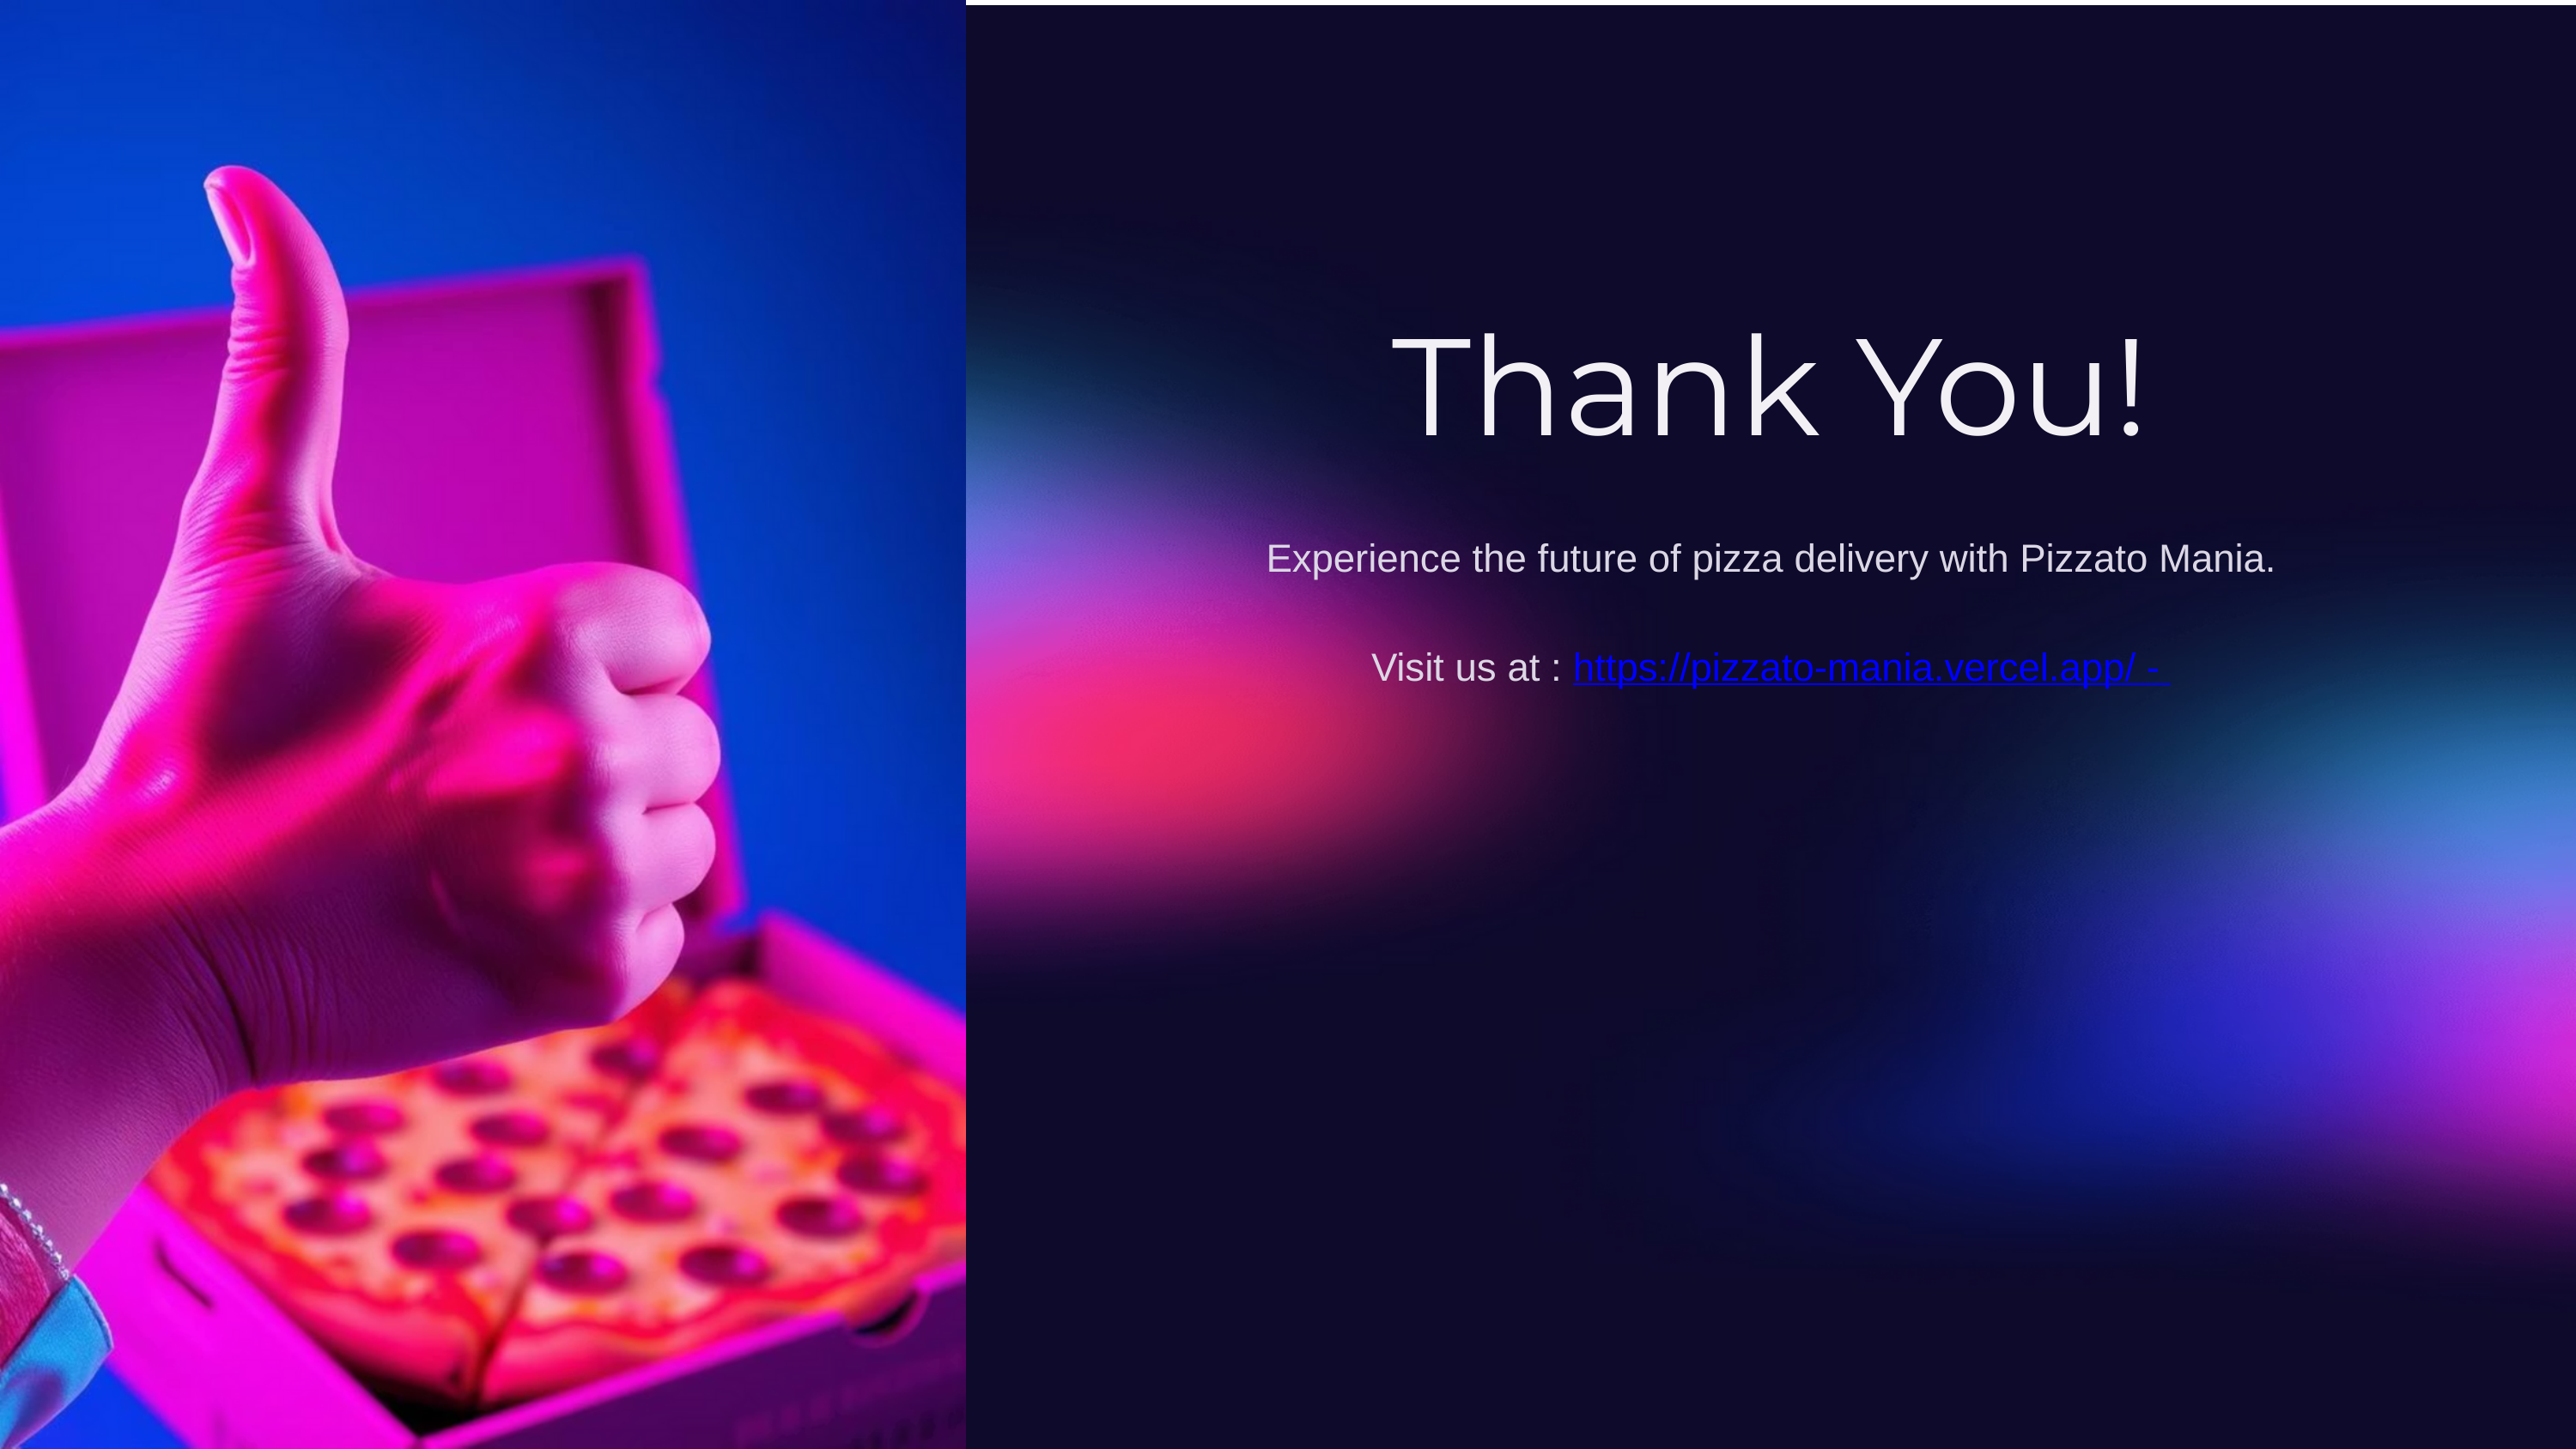

Thank You!
Experience the future of pizza delivery with Pizzato Mania.
Visit us at : https://pizzato-mania.vercel.app/ -